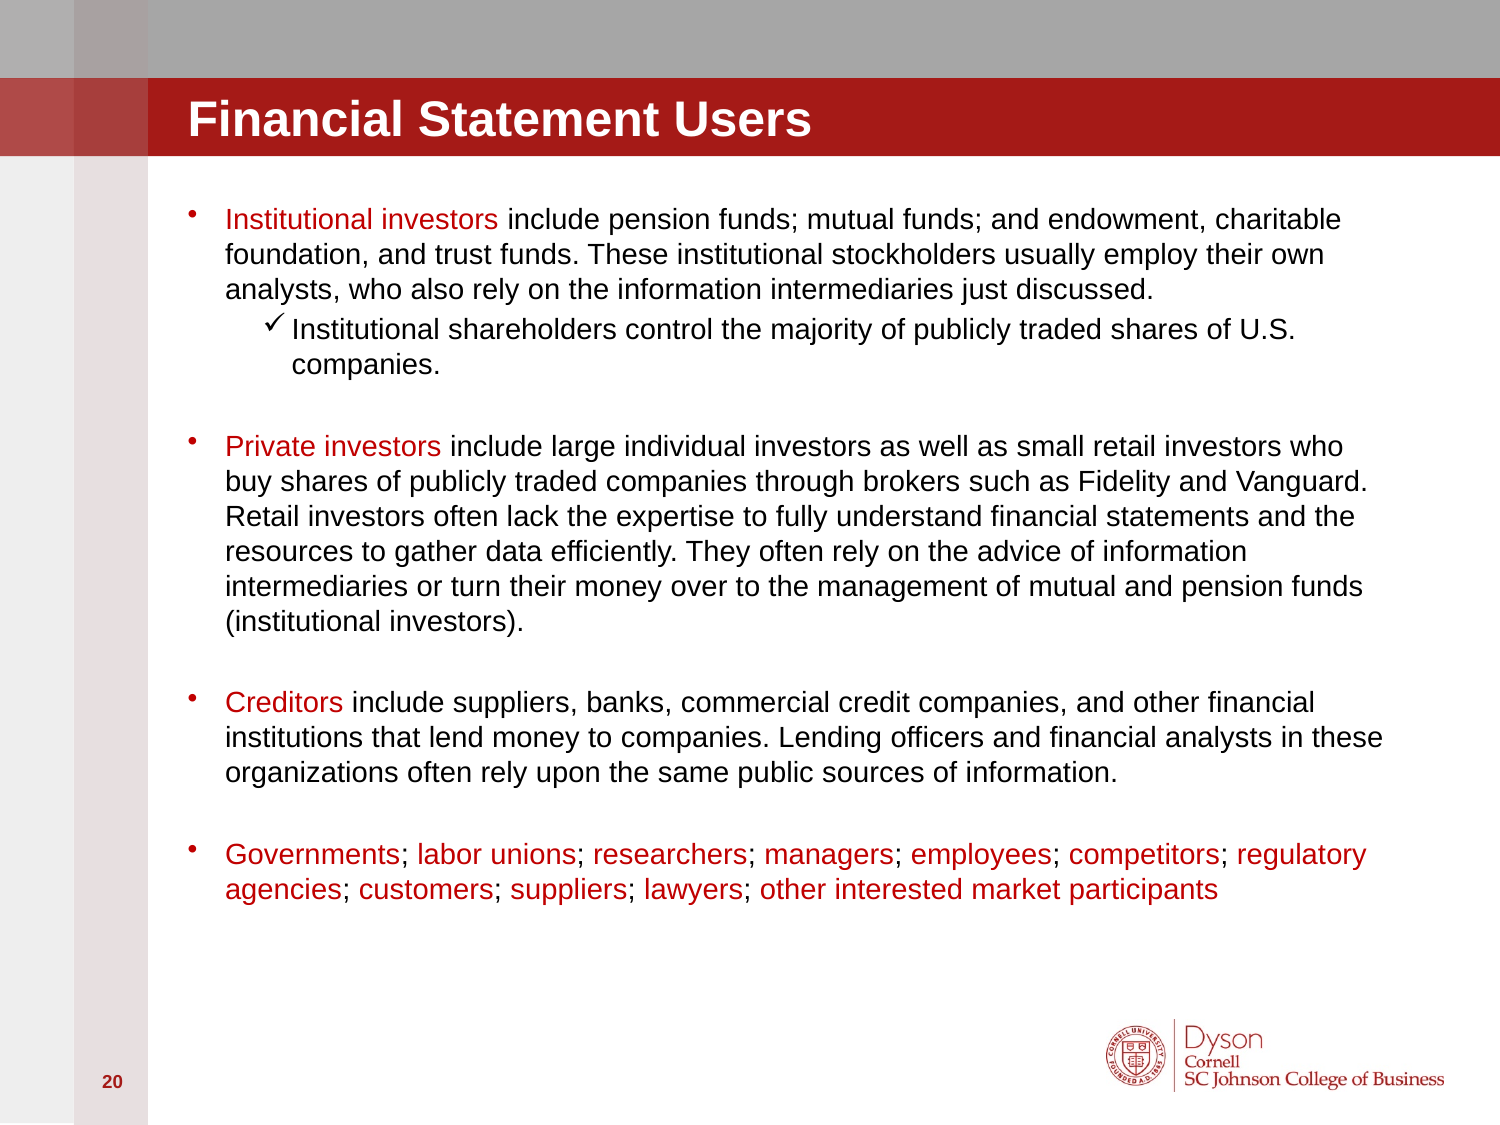

# Financial Statement Users
Institutional investors include pension funds; mutual funds; and endowment, charitable foundation, and trust funds. These institutional stockholders usually employ their own analysts, who also rely on the information intermediaries just discussed.
Institutional shareholders control the majority of publicly traded shares of U.S. companies.

Private investors include large individual investors as well as small retail investors who buy shares of publicly traded companies through brokers such as Fidelity and Vanguard. Retail investors often lack the expertise to fully understand financial statements and the resources to gather data efficiently. They often rely on the advice of information intermediaries or turn their money over to the management of mutual and pension funds (institutional investors).

Creditors include suppliers, banks, commercial credit companies, and other financial institutions that lend money to companies. Lending officers and financial analysts in these organizations often rely upon the same public sources of information.

Governments; labor unions; researchers; managers; employees; competitors; regulatory agencies; customers; suppliers; lawyers; other interested market participants
20